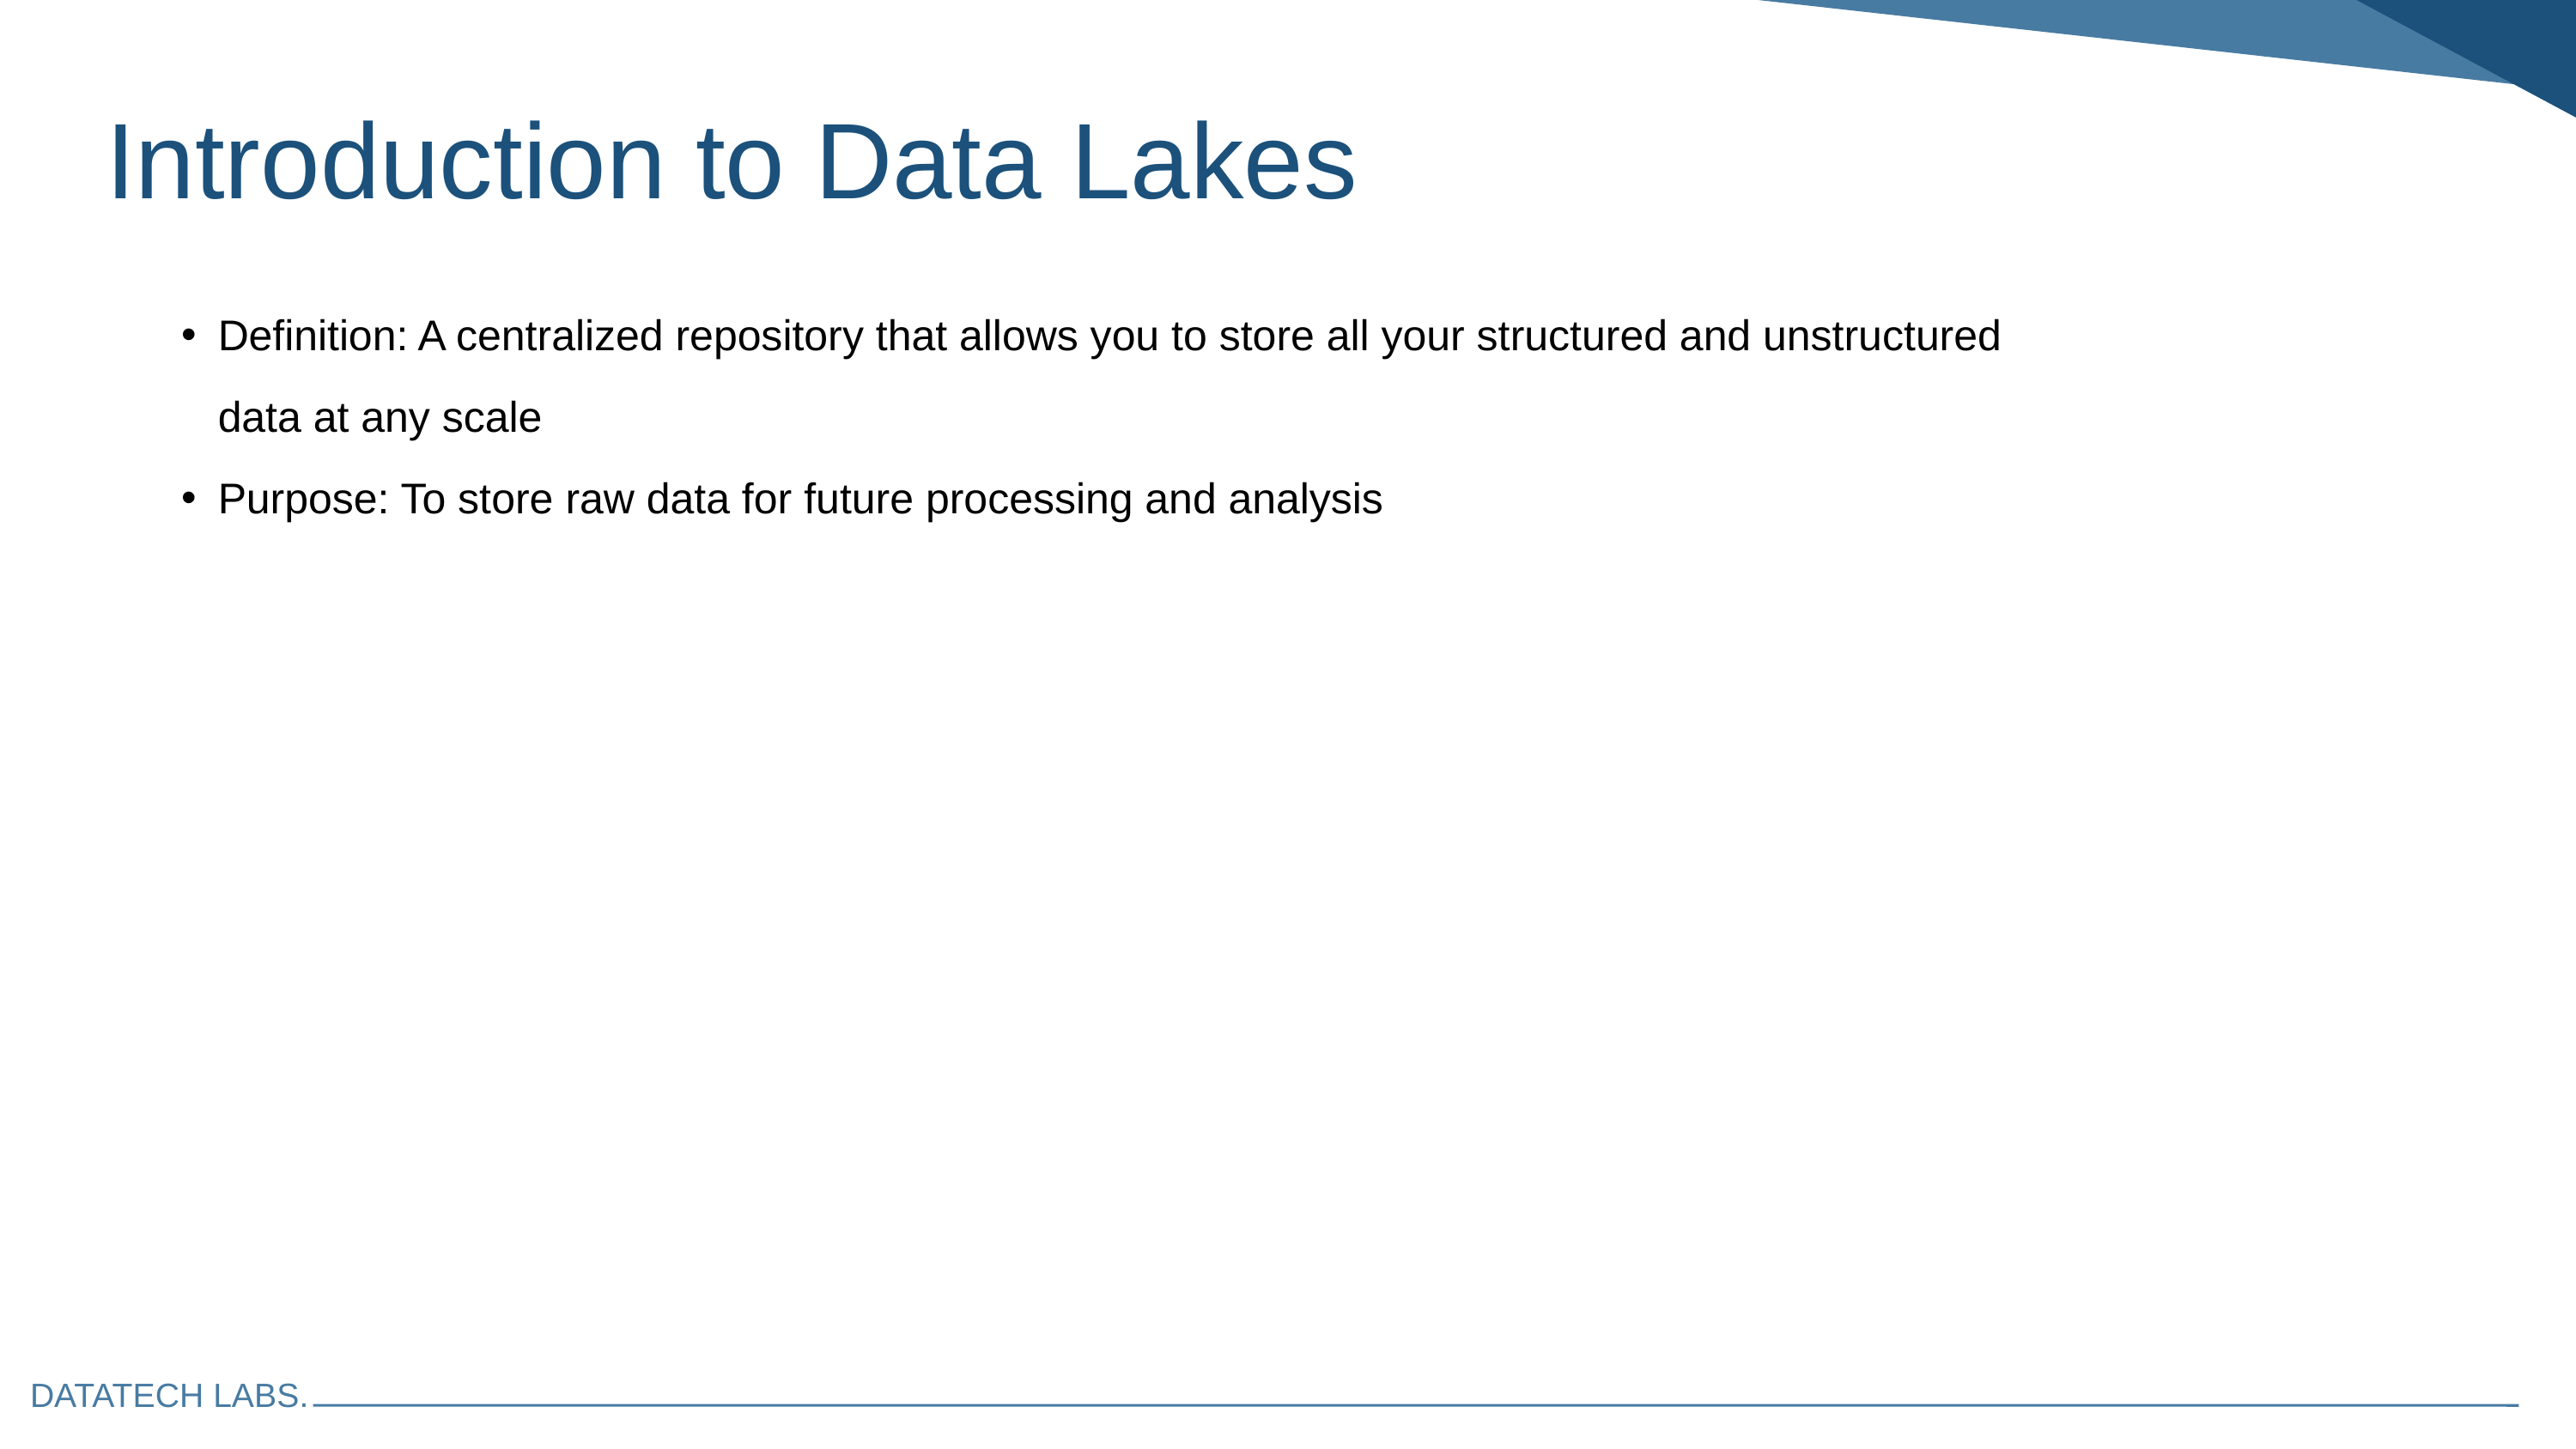

Introduction to Data Lakes
Definition: A centralized repository that allows you to store all your structured and unstructured data at any scale
Purpose: To store raw data for future processing and analysis
DATATECH LABS.